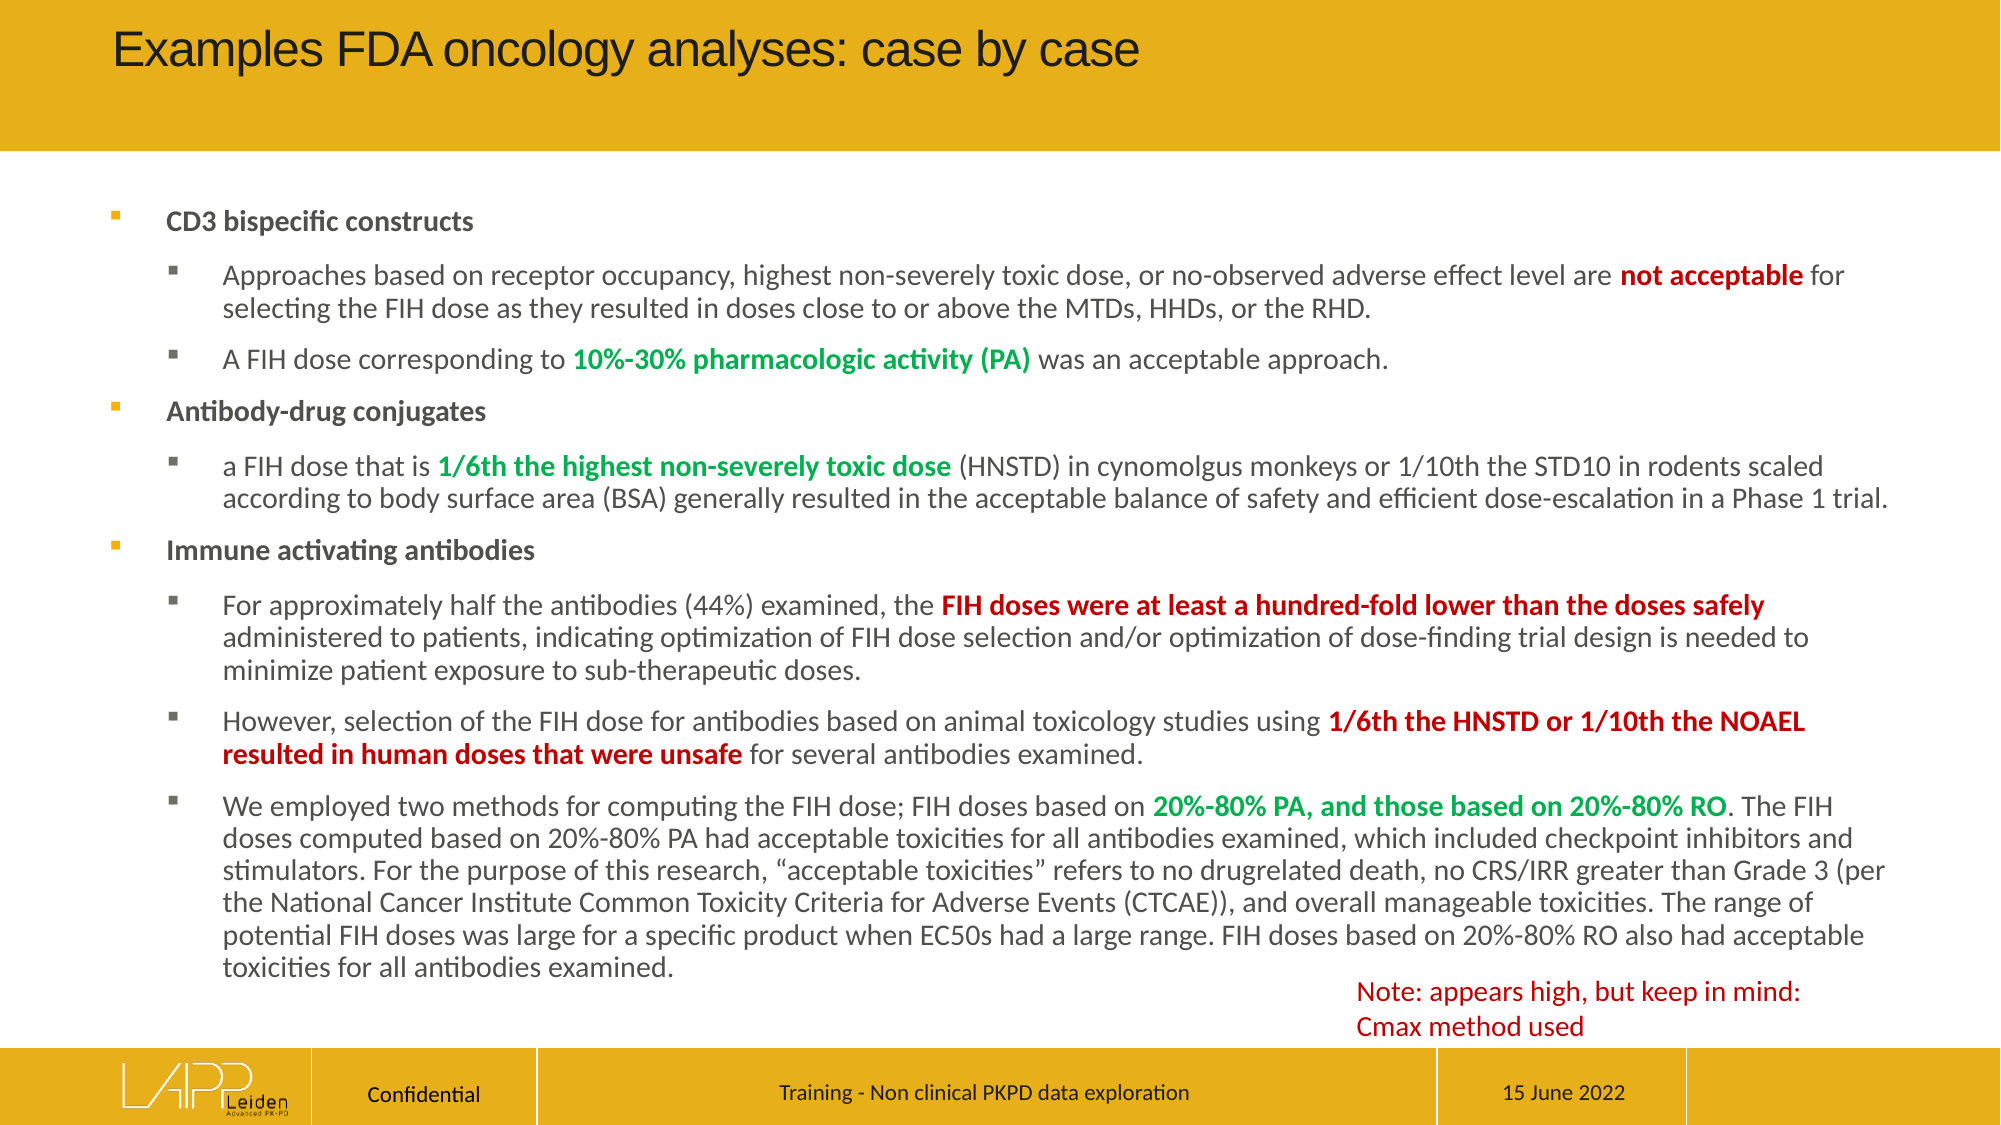

# Examples FDA oncology analyses: case by case

CD3 bispecific constructs
Approaches based on receptor occupancy, highest non-severely toxic dose, or no-observed adverse effect level are not acceptable for selecting the FIH dose as they resulted in doses close to or above the MTDs, HHDs, or the RHD.
A FIH dose corresponding to 10%-30% pharmacologic activity (PA) was an acceptable approach.
Antibody-drug conjugates
a FIH dose that is 1/6th the highest non-severely toxic dose (HNSTD) in cynomolgus monkeys or 1/10th the STD10 in rodents scaled according to body surface area (BSA) generally resulted in the acceptable balance of safety and efficient dose-escalation in a Phase 1 trial.
Immune activating antibodies
For approximately half the antibodies (44%) examined, the FIH doses were at least a hundred-fold lower than the doses safely administered to patients, indicating optimization of FIH dose selection and/or optimization of dose-finding trial design is needed to minimize patient exposure to sub-therapeutic doses.
However, selection of the FIH dose for antibodies based on animal toxicology studies using 1/6th the HNSTD or 1/10th the NOAEL resulted in human doses that were unsafe for several antibodies examined.
We employed two methods for computing the FIH dose; FIH doses based on 20%-80% PA, and those based on 20%-80% RO. The FIH doses computed based on 20%-80% PA had acceptable toxicities for all antibodies examined, which included checkpoint inhibitors and stimulators. For the purpose of this research, “acceptable toxicities” refers to no drugrelated death, no CRS/IRR greater than Grade 3 (per the National Cancer Institute Common Toxicity Criteria for Adverse Events (CTCAE)), and overall manageable toxicities. The range of potential FIH doses was large for a specific product when EC50s had a large range. FIH doses based on 20%-80% RO also had acceptable toxicities for all antibodies examined.
Note: appears high, but keep in mind: Cmax method used
15 June 2022
Training - Non clinical PKPD data exploration